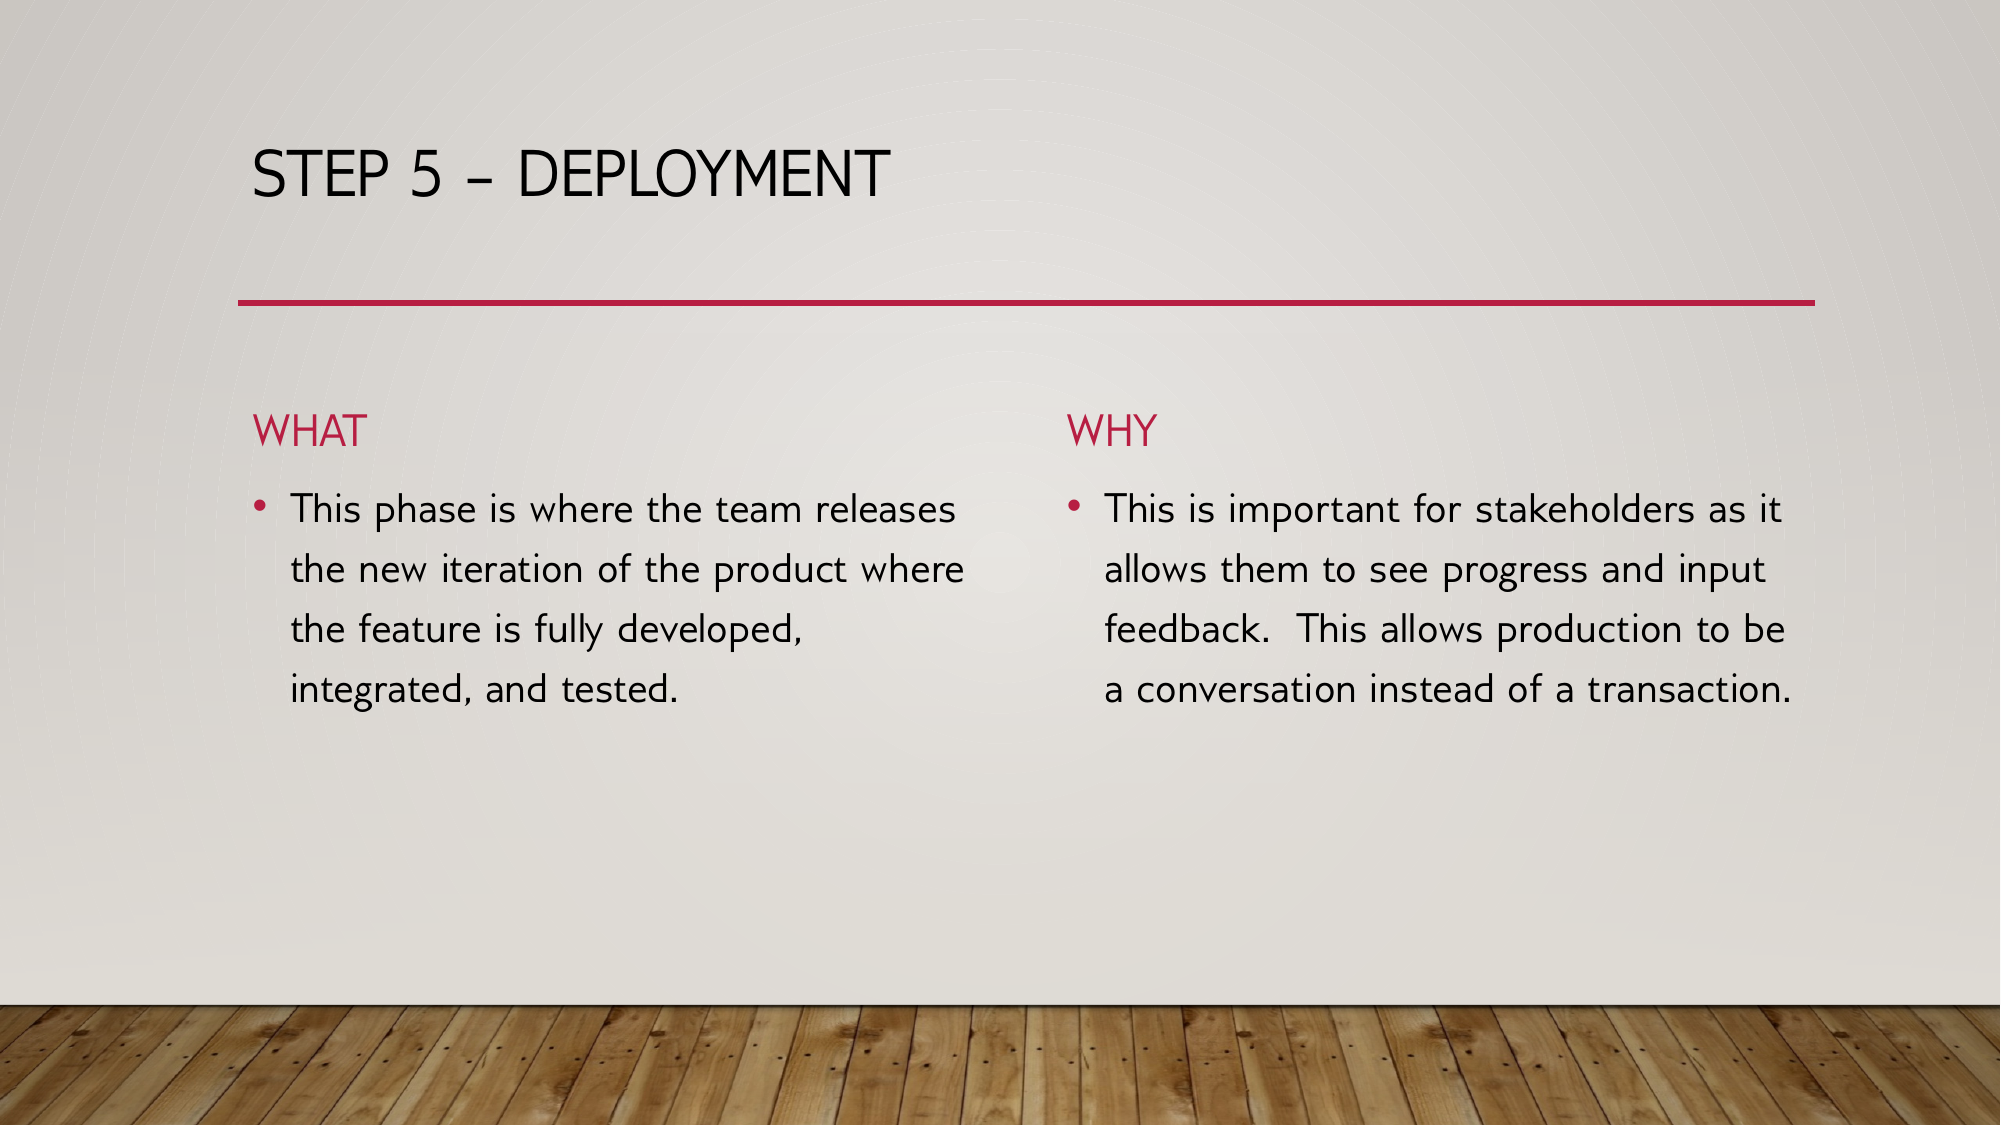

# Step 5 – deployment
what
why
This is important for stakeholders as it allows them to see progress and input feedback.  This allows production to be a conversation instead of a transaction.
This phase is where the team releases the new iteration of the product where the feature is fully developed, integrated, and tested.